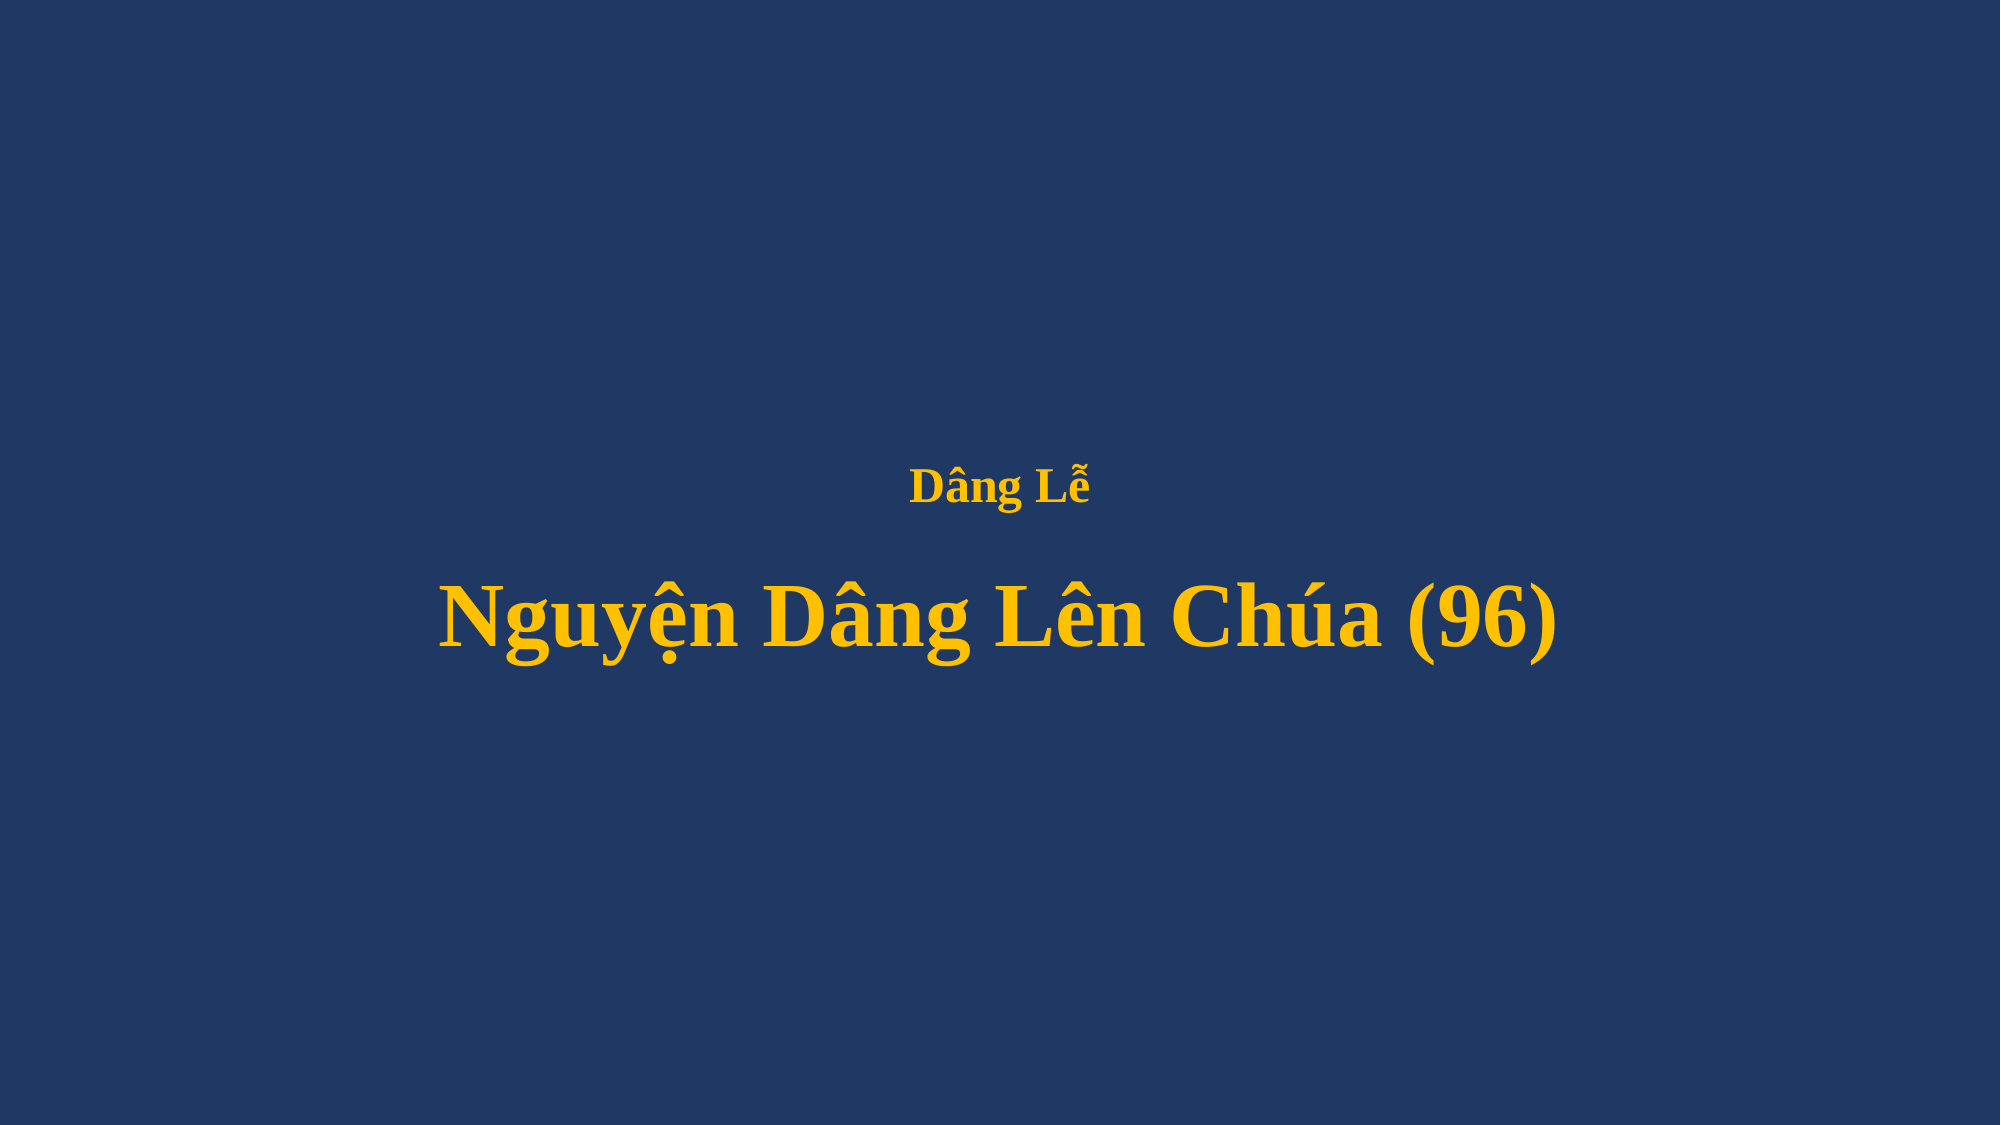

# Dâng Lễ Nguyện Dâng Lên Chúa (96)